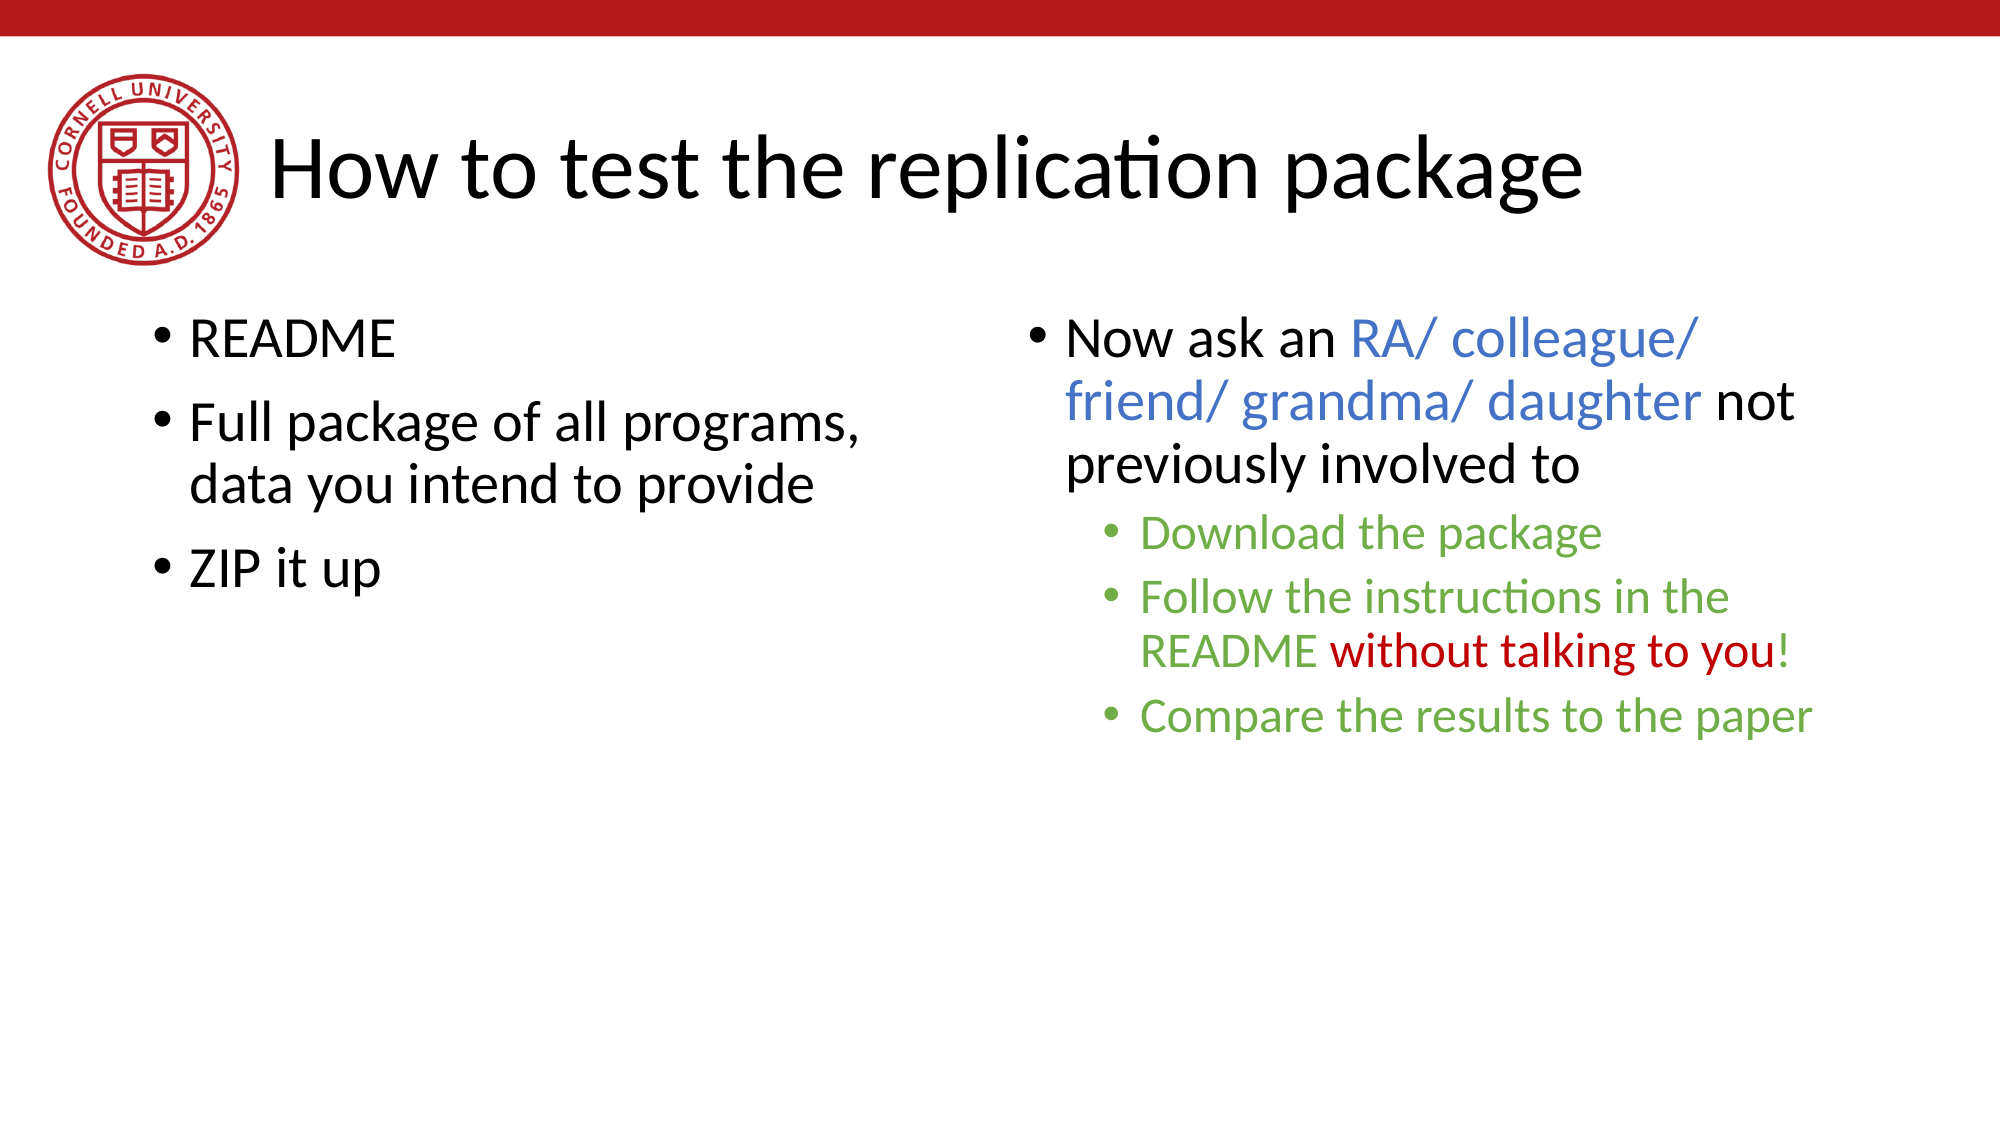

# How to test the replication package
README
Full package of all programs, data you intend to provide
ZIP it up
Now ask an RA/ colleague/ friend/ grandma/ daughter not previously involved to
Download the package
Follow the instructions in the README without talking to you!
Compare the results to the paper